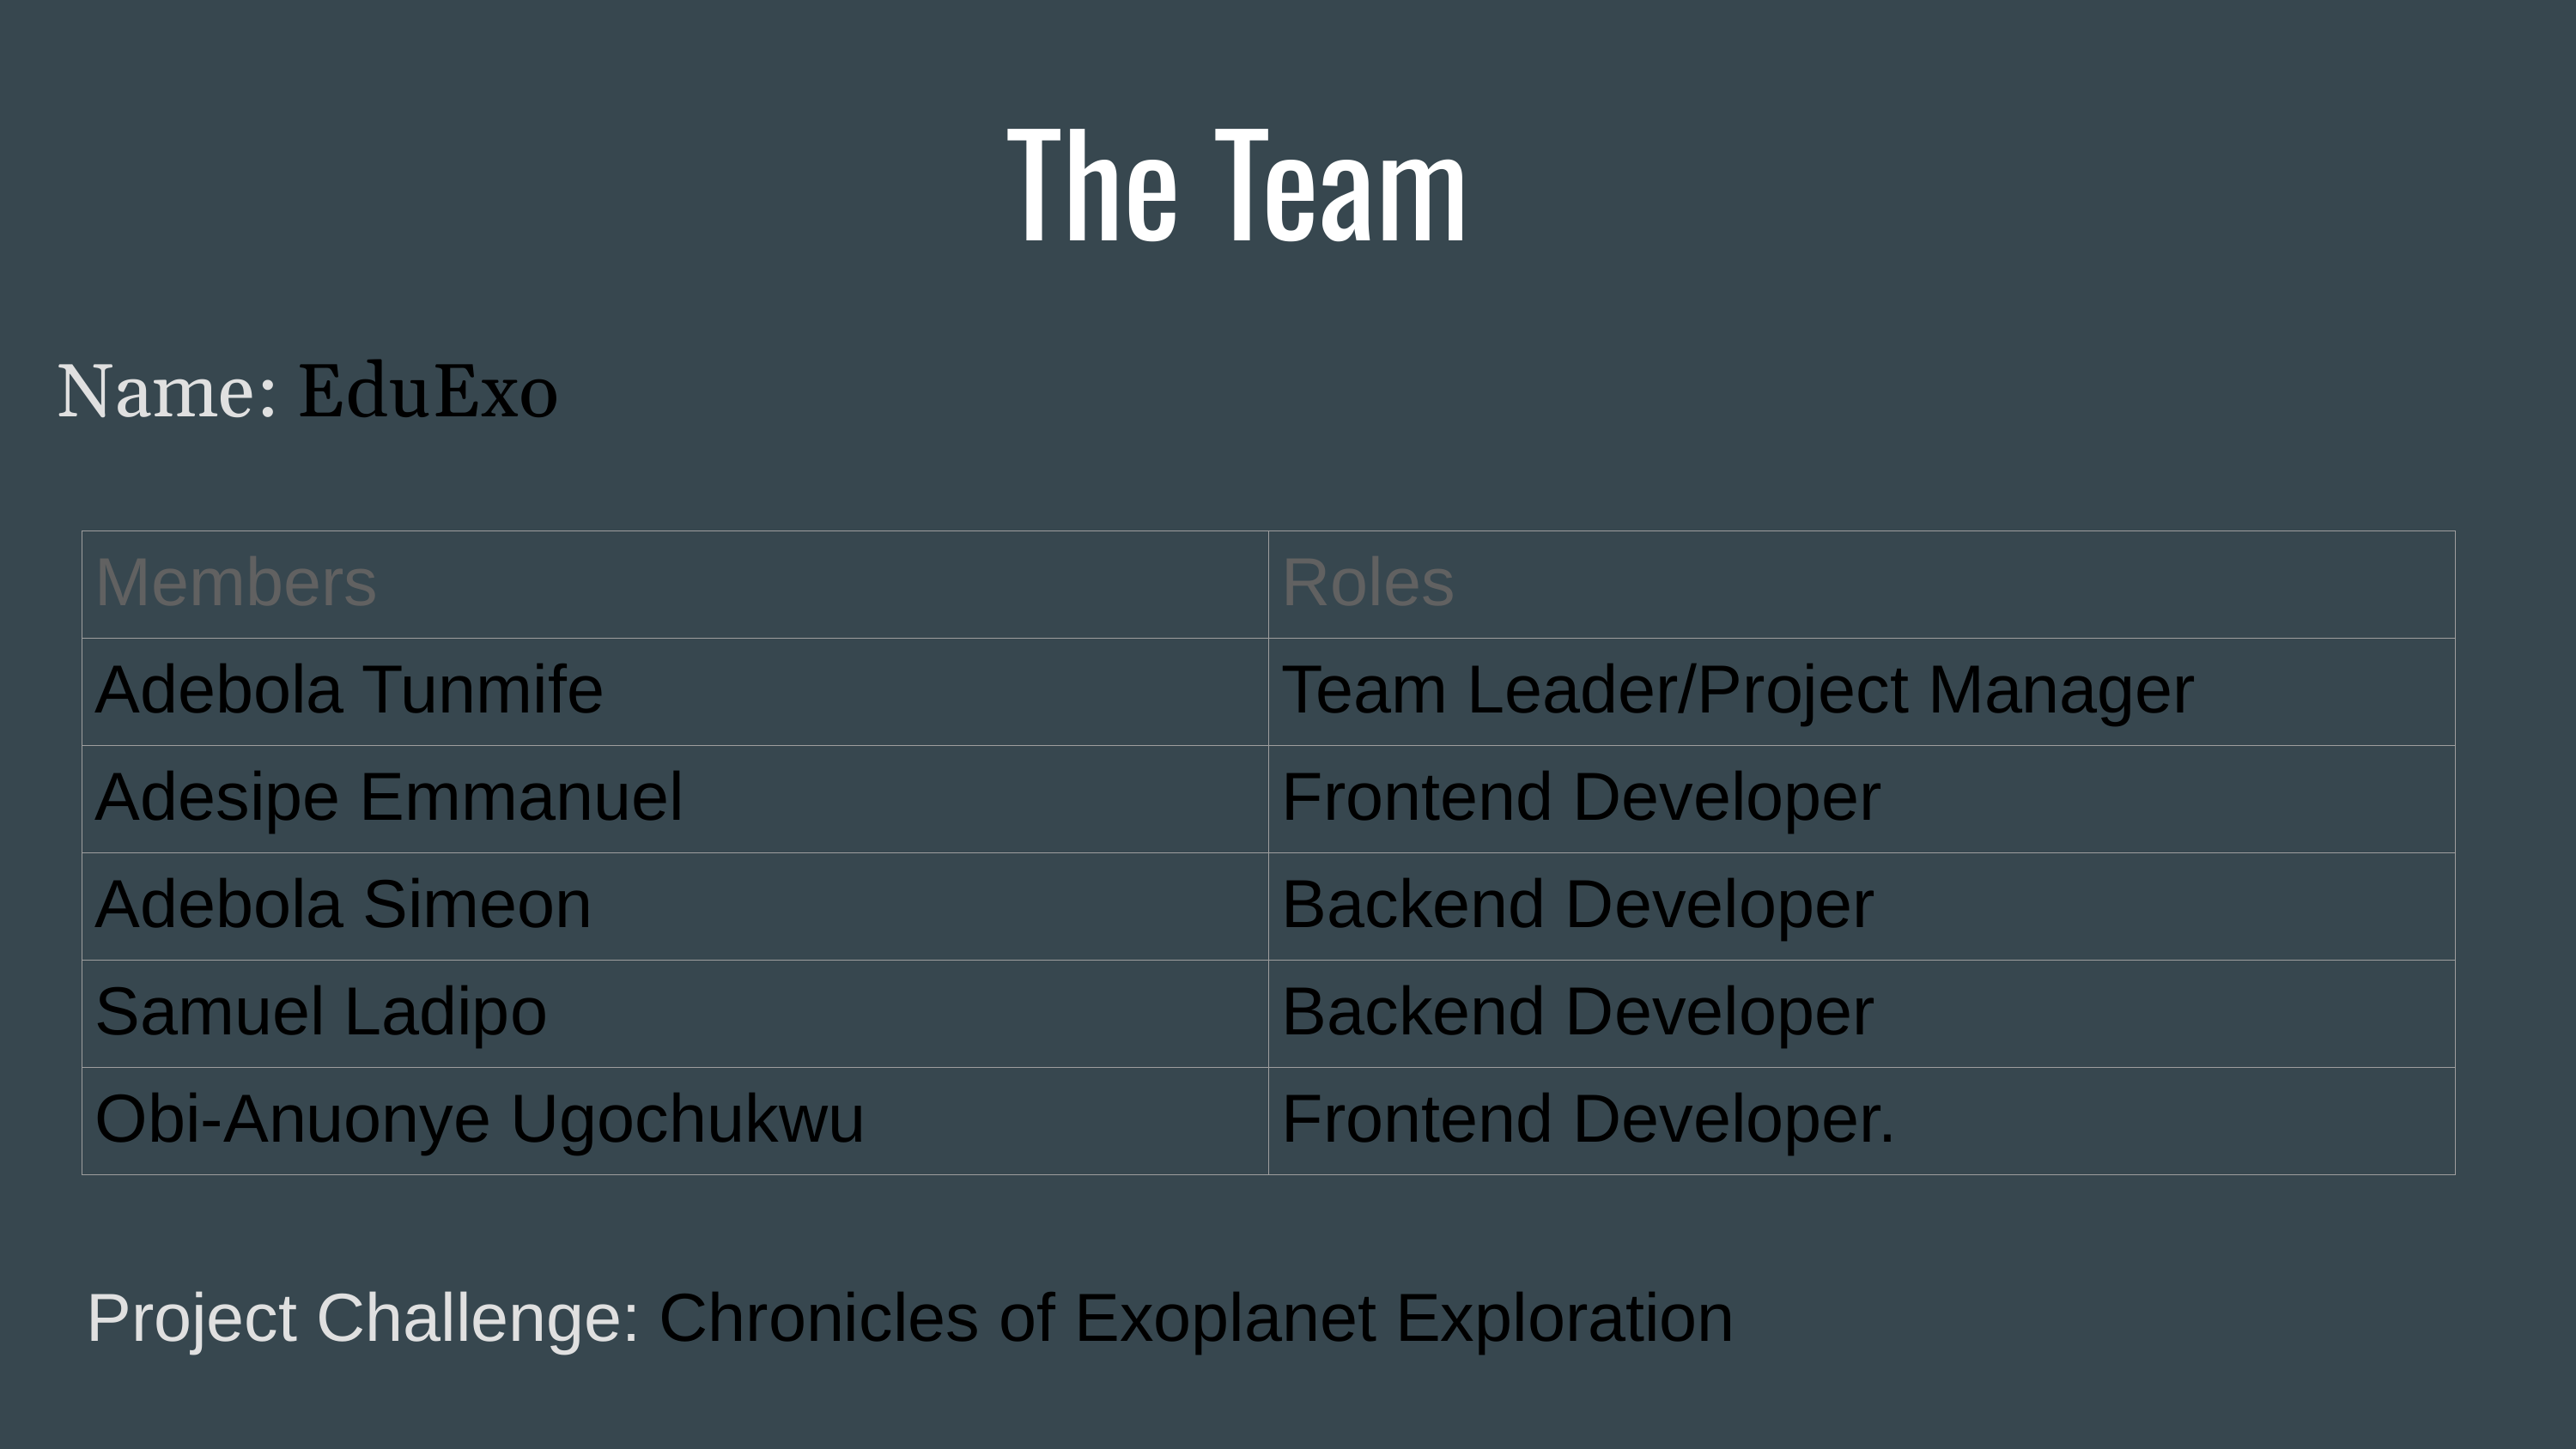

# The Team
Name: EduExo
| Members | Roles |
| --- | --- |
| Adebola Tunmife | Team Leader/Project Manager |
| Adesipe Emmanuel | Frontend Developer |
| Adebola Simeon | Backend Developer |
| Samuel Ladipo | Backend Developer |
| Obi-Anuonye Ugochukwu | Frontend Developer. |
Project Challenge: Chronicles of Exoplanet Exploration